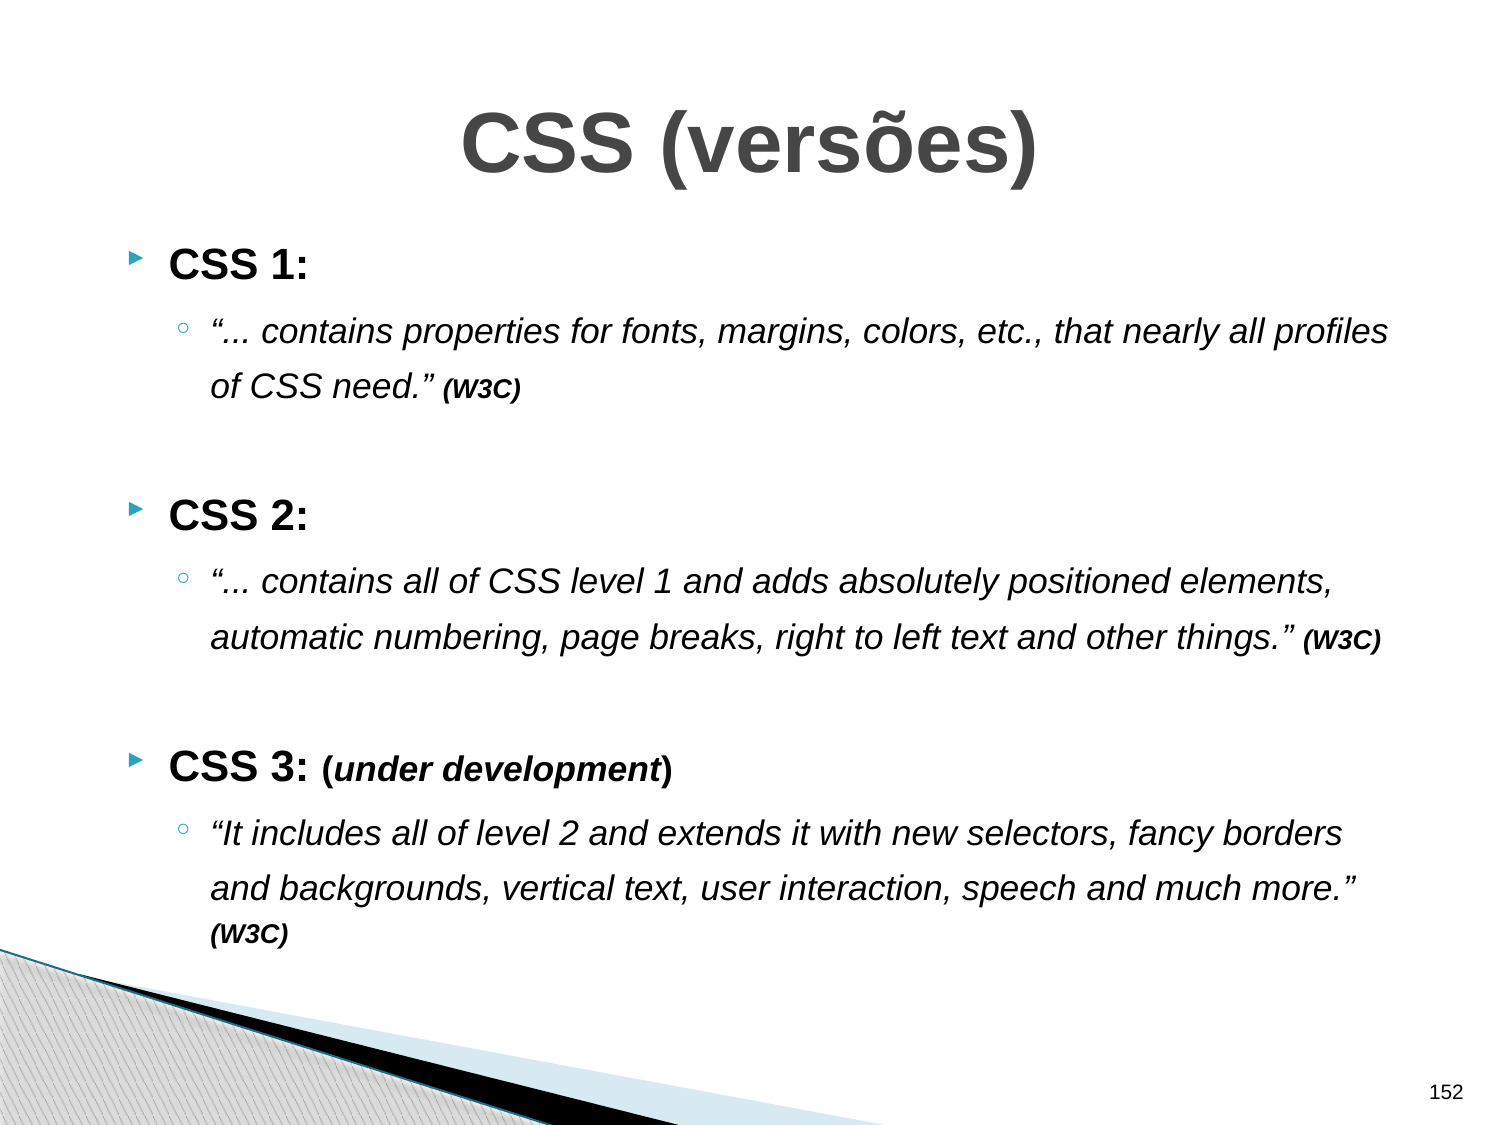

# CSS (versões)
CSS 1:
“... contains properties for fonts, margins, colors, etc., that nearly all profiles of CSS need.” (W3C)

CSS 2:
“... contains all of CSS level 1 and adds absolutely positioned elements, automatic numbering, page breaks, right to left text and other things.” (W3C)

CSS 3: (under development)
“It includes all of level 2 and extends it with new selectors, fancy borders and backgrounds, vertical text, user interaction, speech and much more.” (W3C)

152